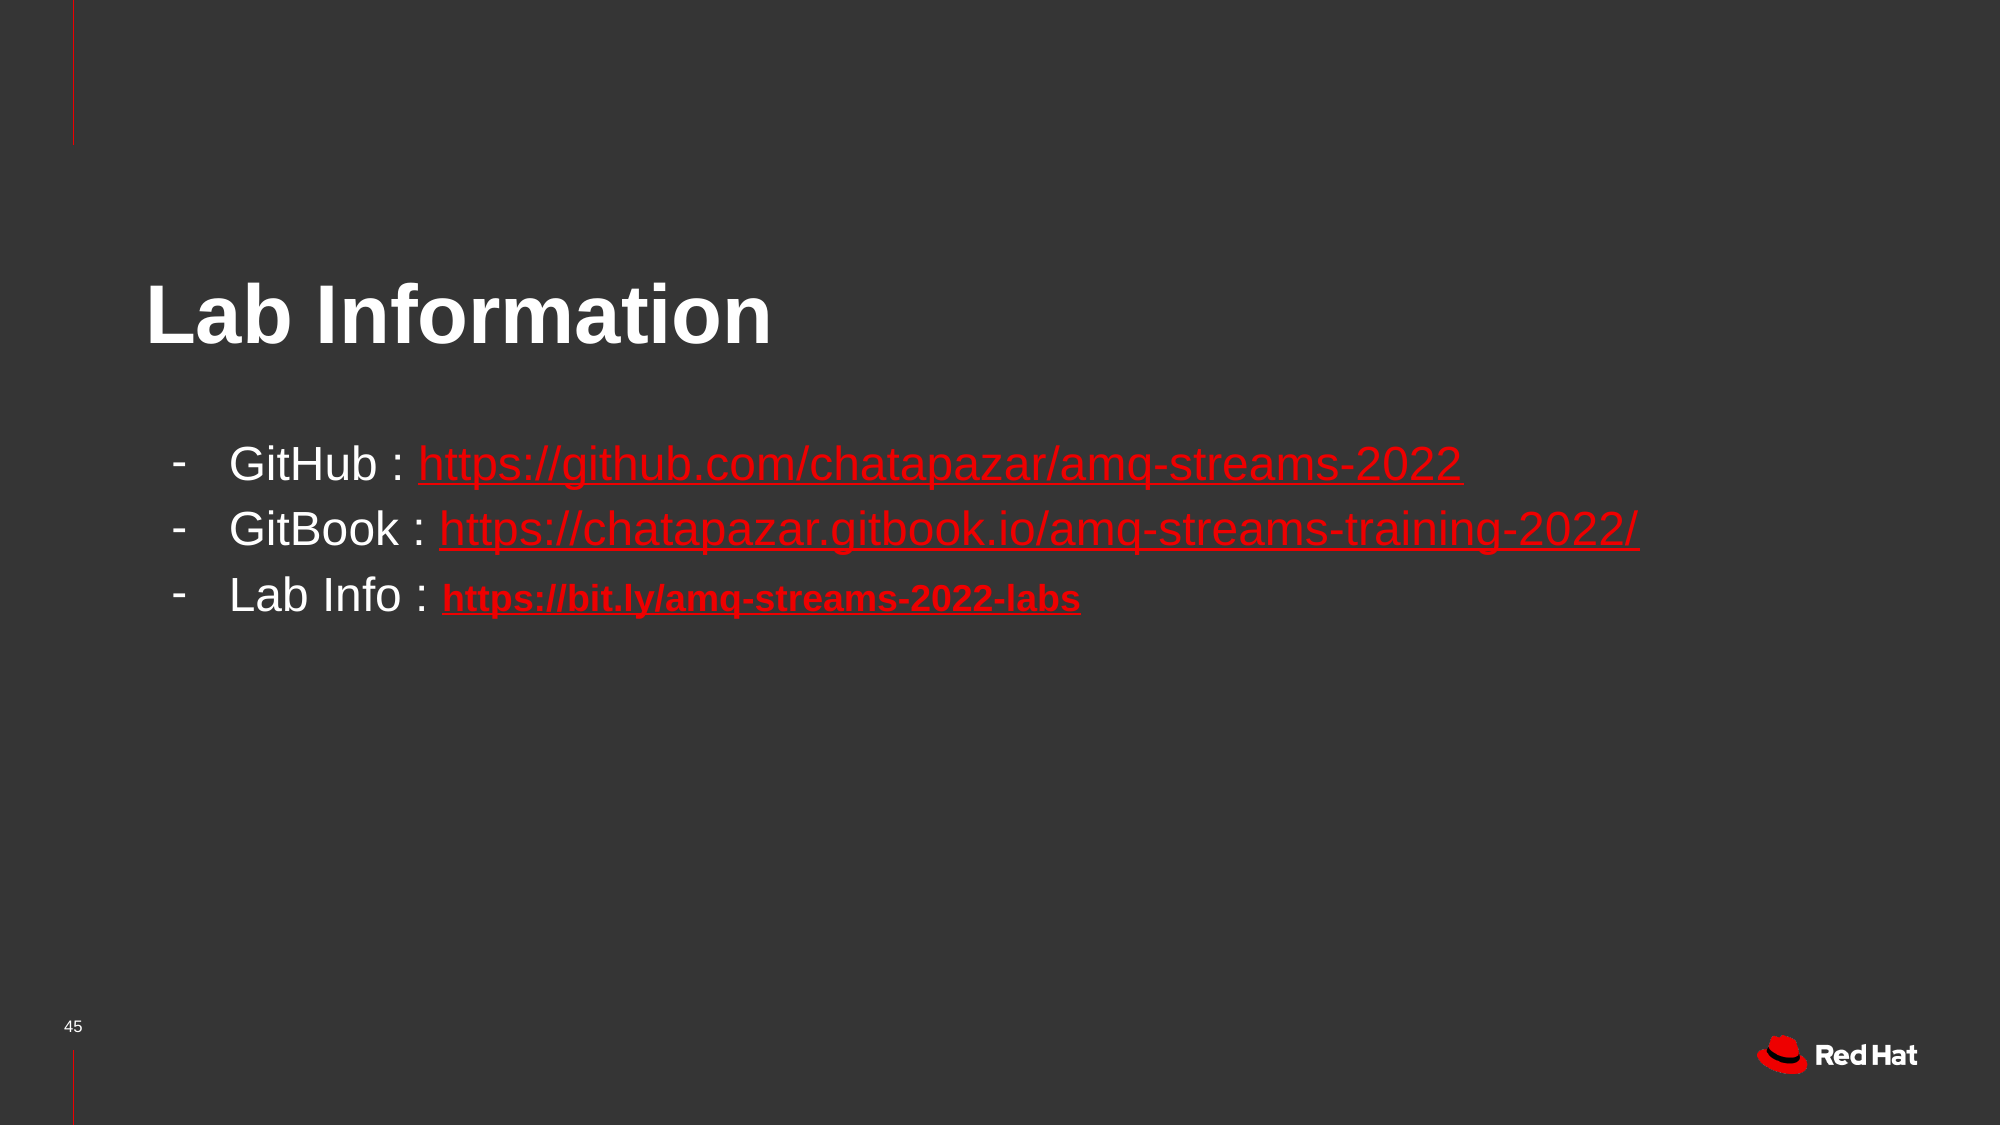

# Lab Information
GitHub : https://github.com/chatapazar/amq-streams-2022
GitBook : https://chatapazar.gitbook.io/amq-streams-training-2022/
Lab Info : https://bit.ly/amq-streams-2022-labs

45